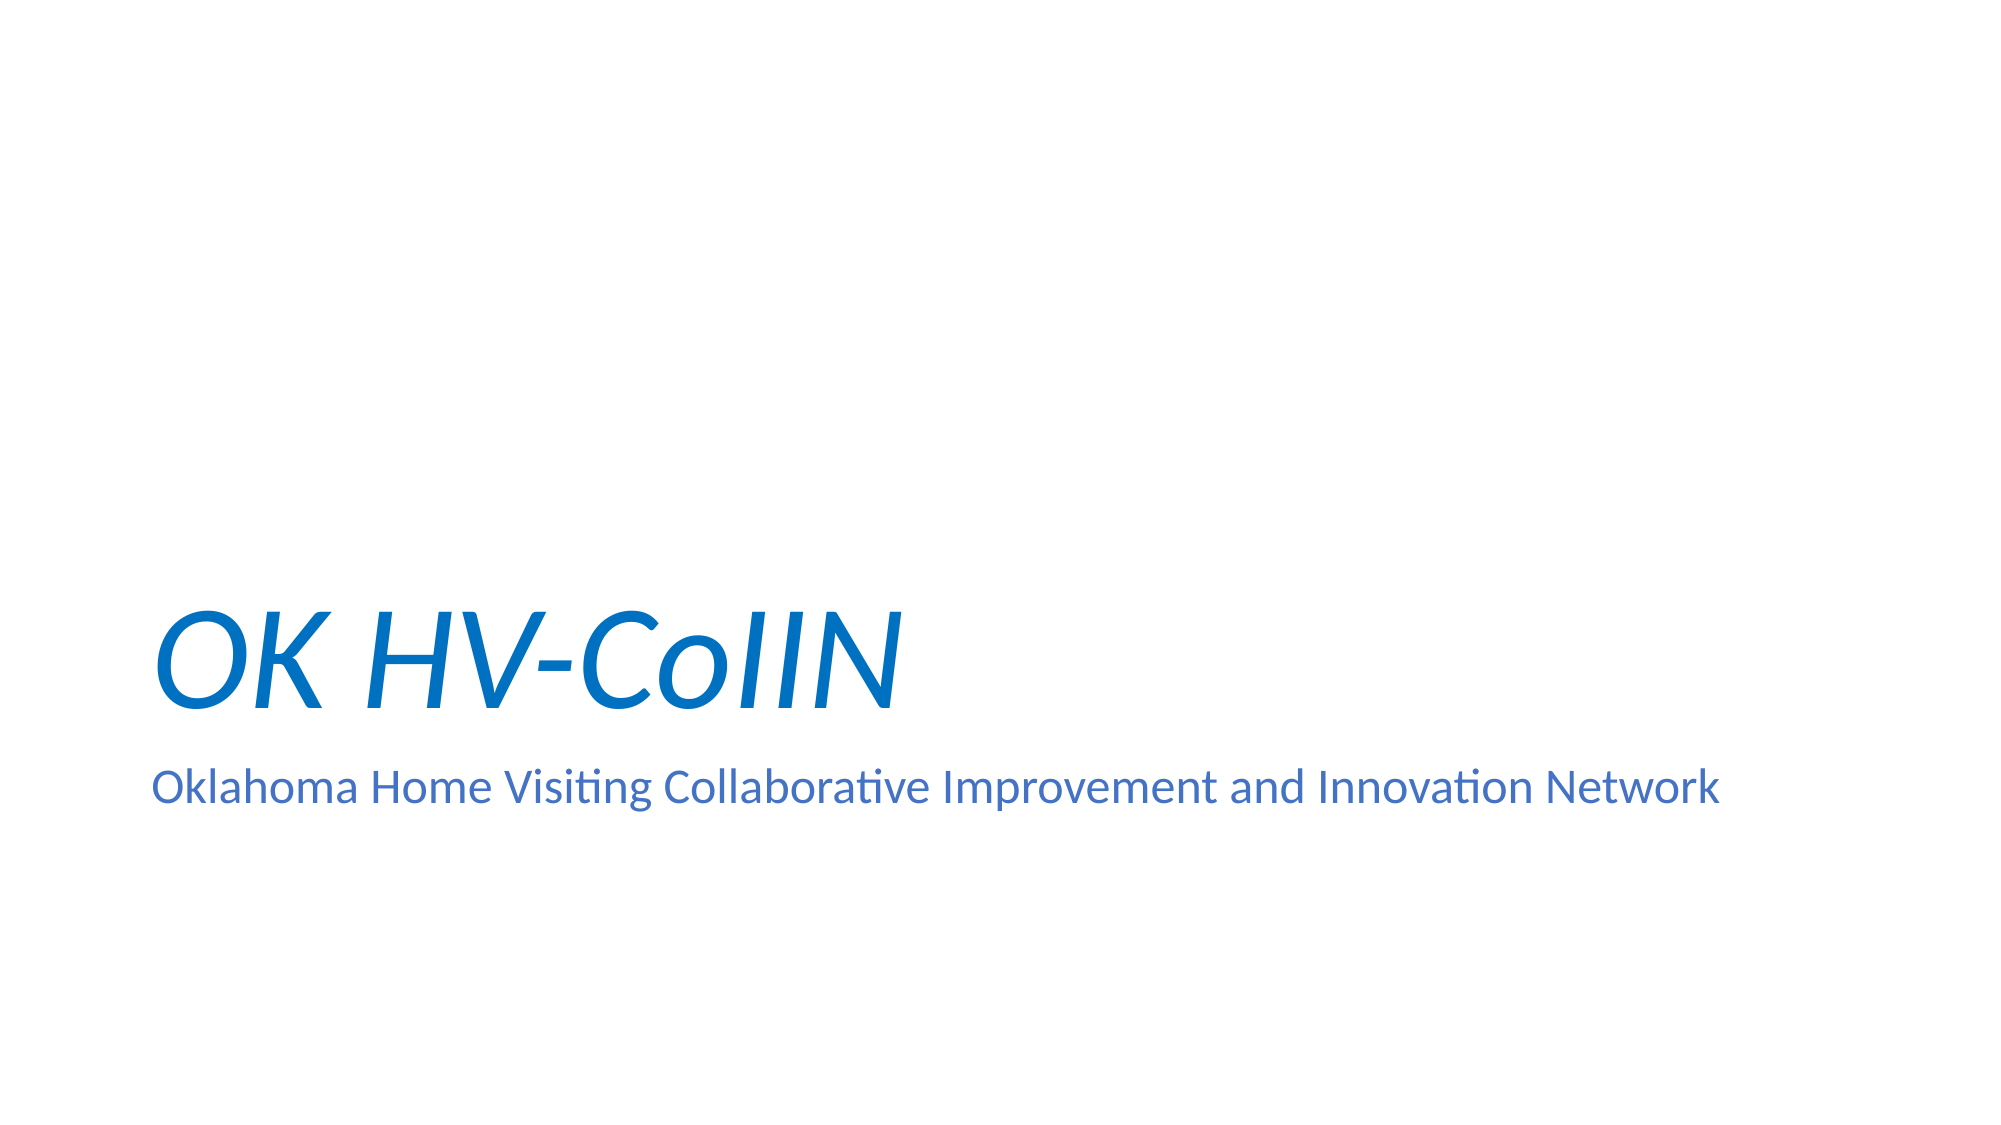

# OK HV-CoIIN
Oklahoma Home Visiting Collaborative Improvement and Innovation Network